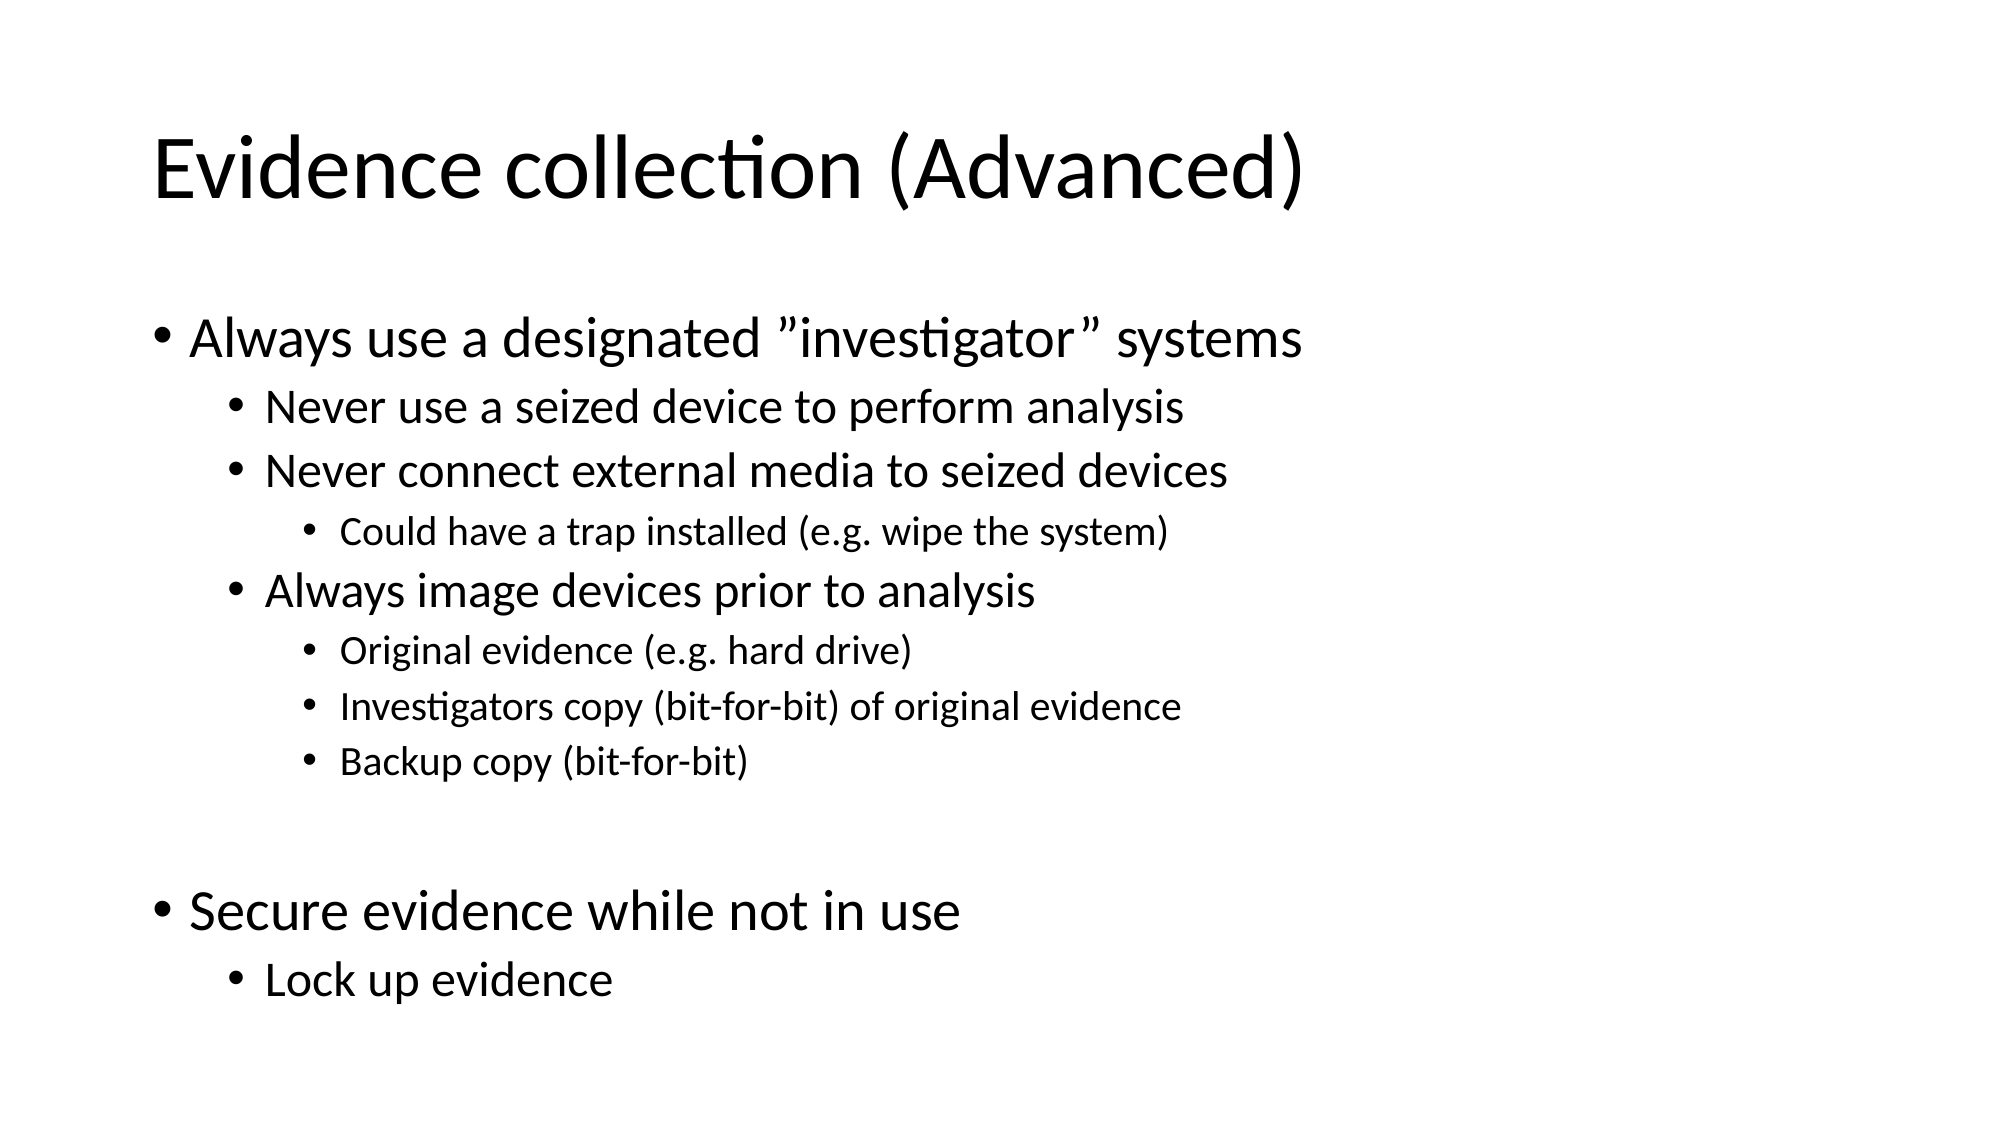

# Evidence collection (Advanced)
Always use a designated ”investigator” systems
Never use a seized device to perform analysis
Never connect external media to seized devices
Could have a trap installed (e.g. wipe the system)
Always image devices prior to analysis
Original evidence (e.g. hard drive)
Investigators copy (bit-for-bit) of original evidence
Backup copy (bit-for-bit)

Secure evidence while not in use
Lock up evidence